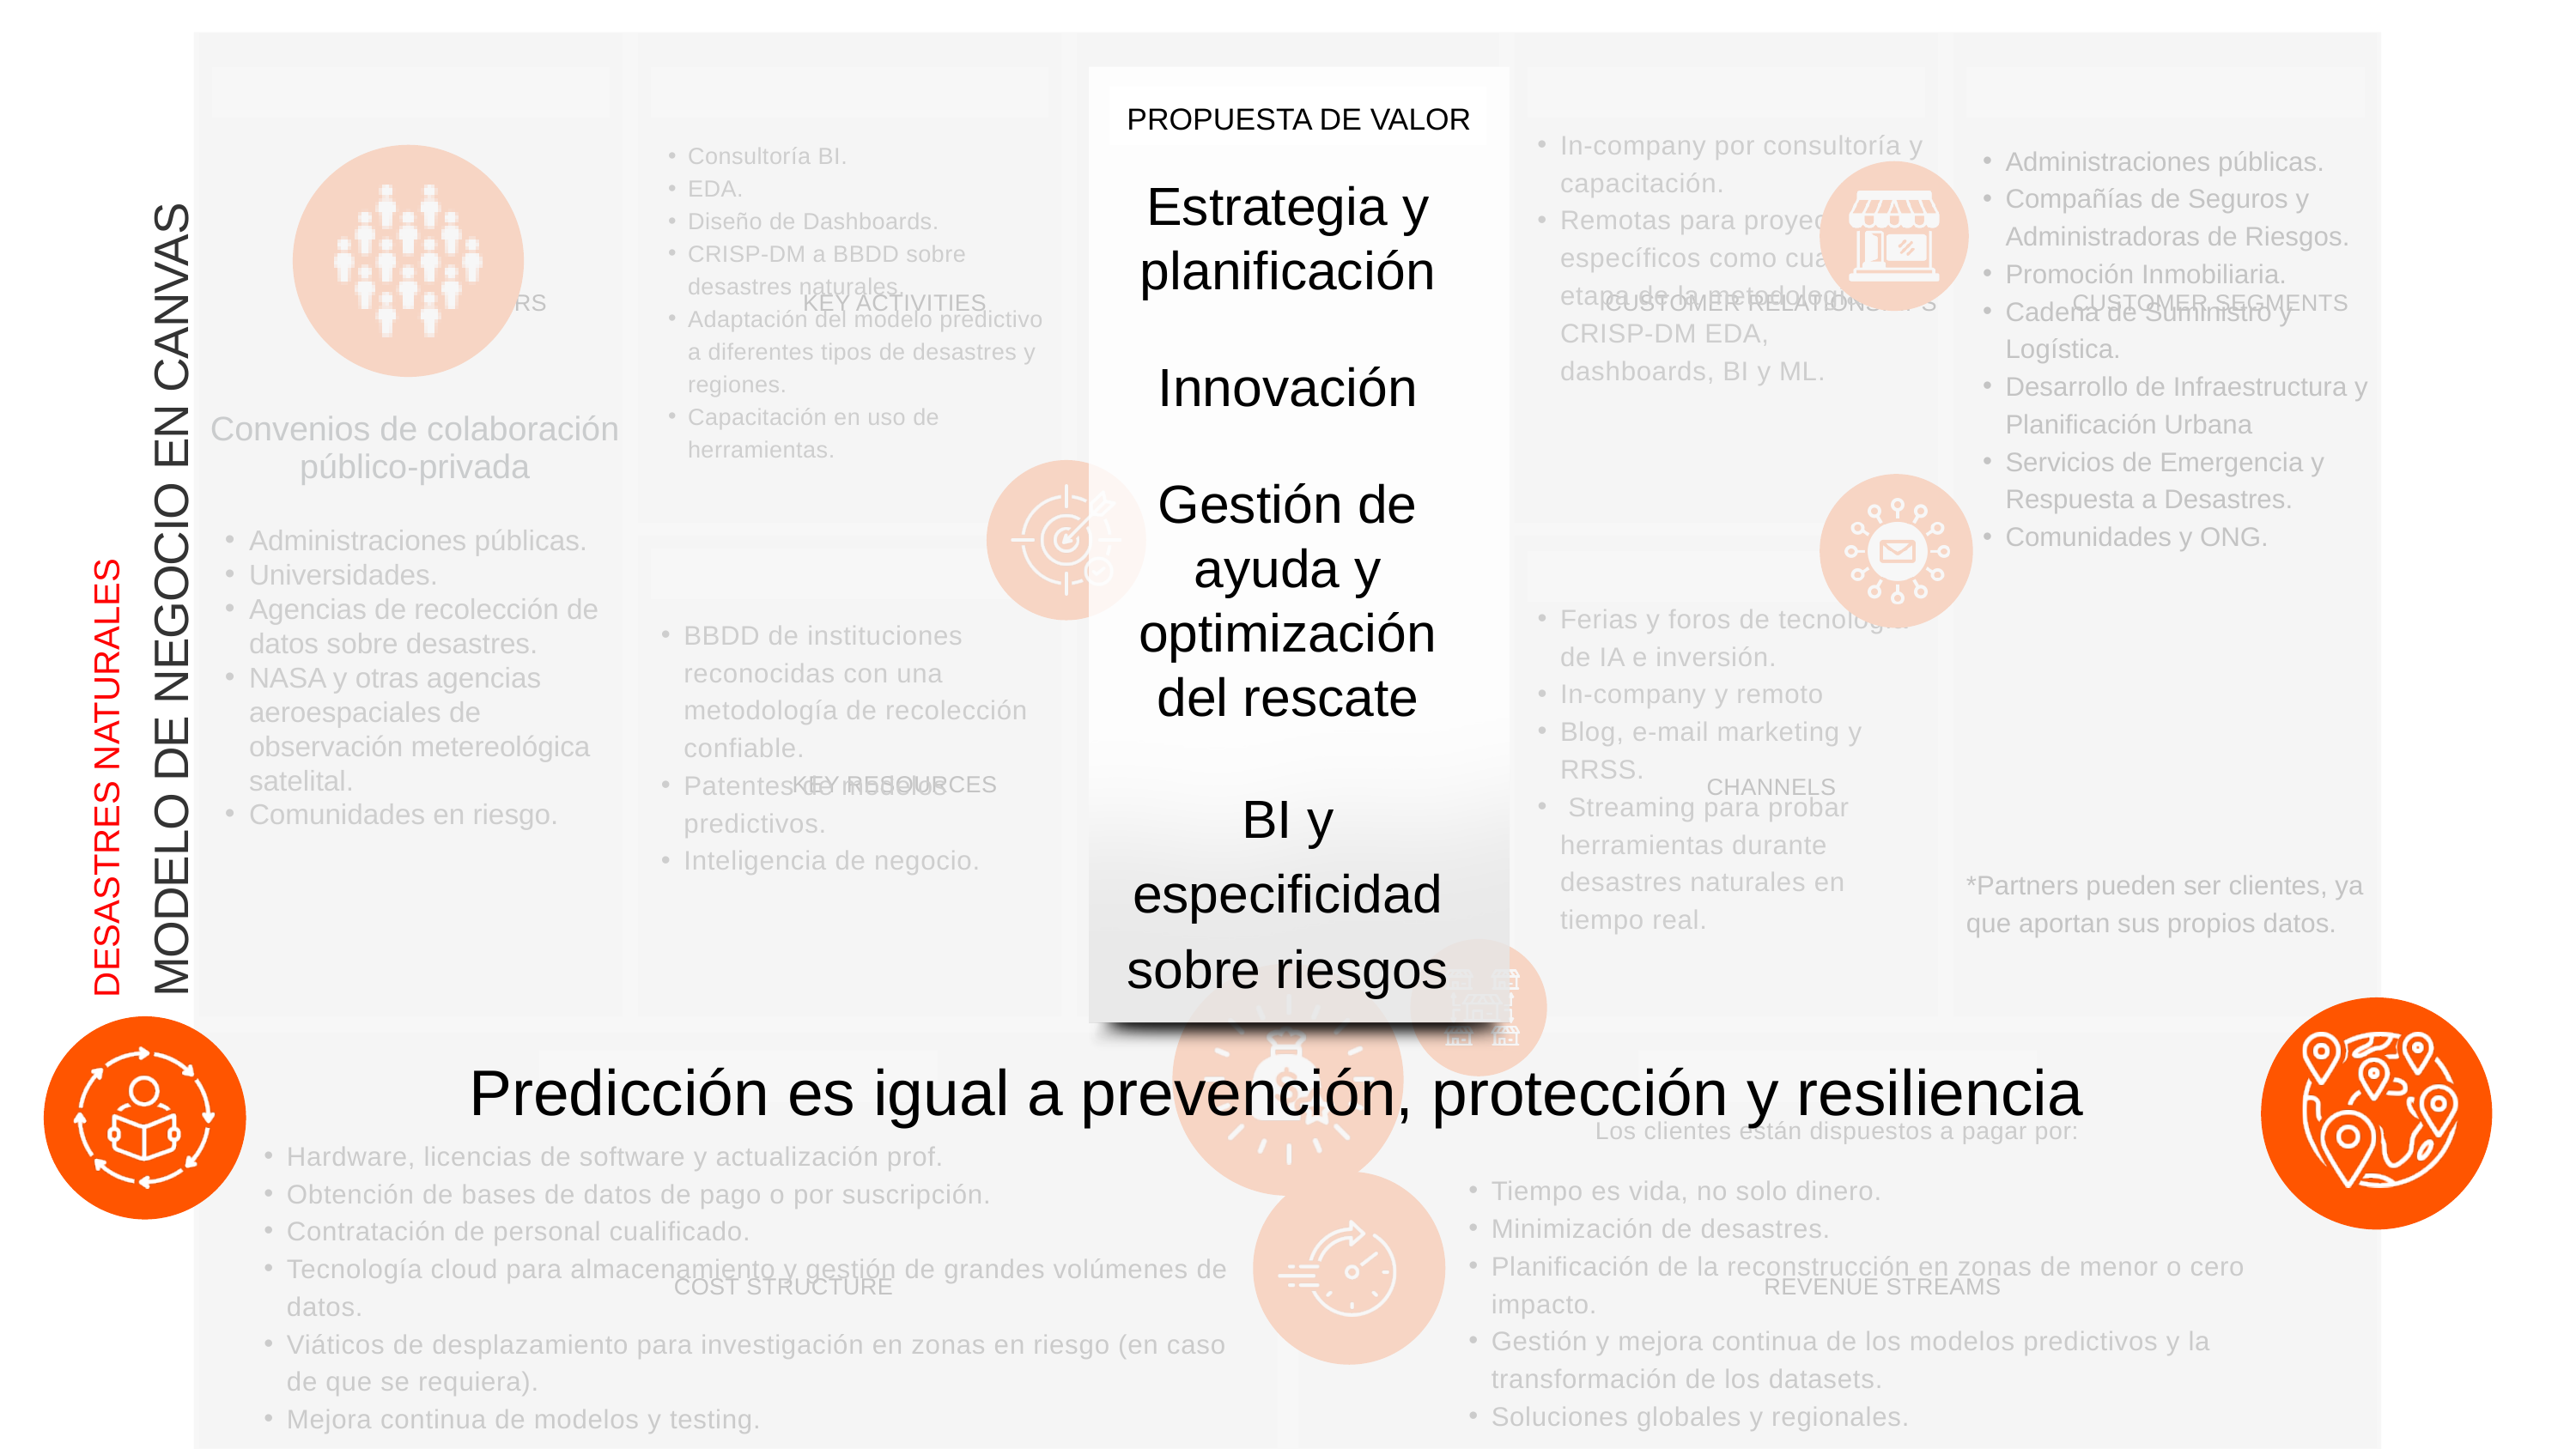

KEY PARTNERS

KEY ACTIVITIES

CUSTOMER RELATIONSHIPS

CUSTOMER SEGMENTS
In-company por consultoría y capacitación.
Remotas para proyectos específicos como cualquier etapa de la metodología CRISP-DM EDA, dashboards, BI y ML.
Consultoría BI.
EDA.
Diseño de Dashboards.
CRISP-DM a BBDD sobre desastres naturales.
Adaptación del modelo predictivo a diferentes tipos de desastres y regiones.
Capacitación en uso de herramientas.
Administraciones públicas.
Compañías de Seguros y Administradoras de Riesgos.
Promoción Inmobiliaria.
Cadena de Suministro y Logística.
Desarrollo de Infraestructura y Planificación Urbana
Servicios de Emergencia y Respuesta a Desastres.
Comunidades y ONG.

Convenios de colaboración público-privada

Administraciones públicas.
Universidades.
Agencias de recolección de datos sobre desastres.
NASA y otras agencias aeroespaciales de observación metereológica satelital.
Comunidades en riesgo.

KEY RESOURCES

CHANNELS
Ferias y foros de tecnología de IA e inversión.
In-company y remoto
Blog, e-mail marketing y RRSS.
 Streaming para probar herramientas durante desastres naturales en tiempo real.
BBDD de instituciones reconocidas con una metodología de recolección confiable.
Patentes de modelos predictivos.
Inteligencia de negocio.
*Partners pueden ser clientes, ya que aportan sus propios datos.

COST STRUCTURE

REVENUE STREAMS
Los clientes están dispuestos a pagar por:
Hardware, licencias de software y actualización prof.
Obtención de bases de datos de pago o por suscripción.
Contratación de personal cualificado.
Tecnología cloud para almacenamiento y gestión de grandes volúmenes de datos.
Viáticos de desplazamiento para investigación en zonas en riesgo (en caso de que se requiera).
Mejora continua de modelos y testing.
Tiempo es vida, no solo dinero.
Minimización de desastres.
Planificación de la reconstrucción en zonas de menor o cero impacto.
Gestión y mejora continua de los modelos predictivos y la transformación de los datasets.
Soluciones globales y regionales.

PROPUESTA DE VALOR
Estrategia y planificación
Innovación
Gestión de ayuda y optimización del rescate
BI y especificidad sobre riesgos
DESASTRES NATURALES
MODELO DE NEGOCIO EN CANVAS

Predicción es igual a prevención, protección y resiliencia